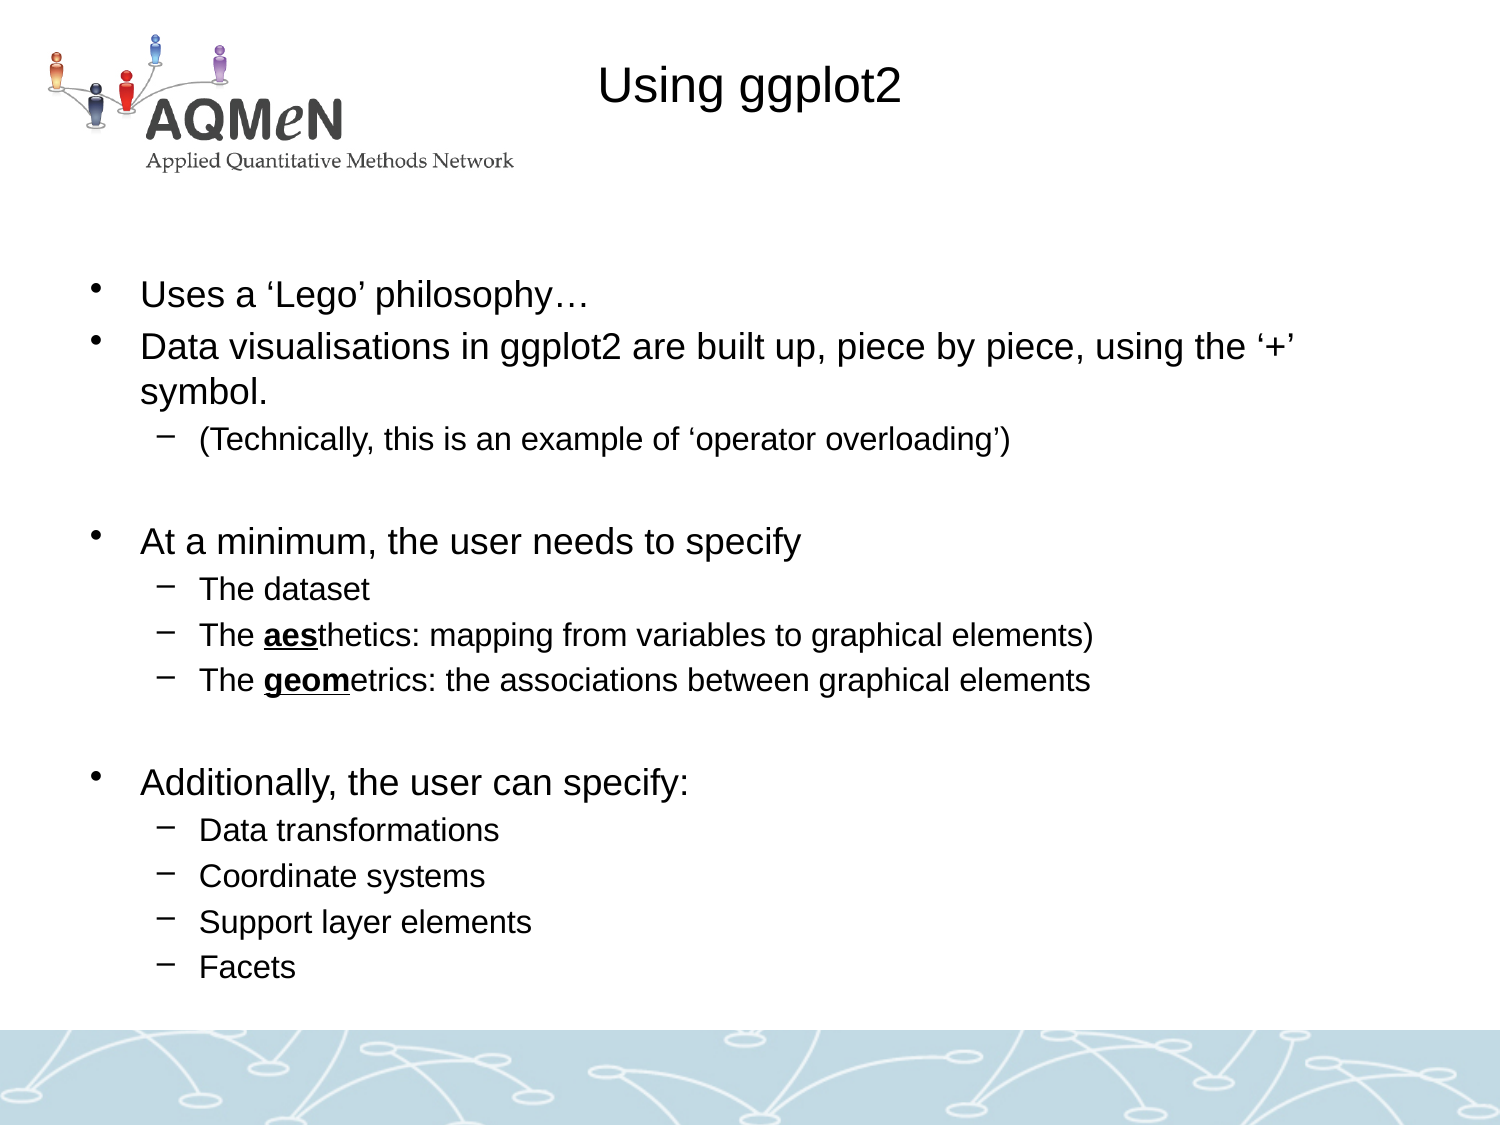

# Using ggplot2
Uses a ‘Lego’ philosophy…
Data visualisations in ggplot2 are built up, piece by piece, using the ‘+’ symbol.
(Technically, this is an example of ‘operator overloading’)

At a minimum, the user needs to specify
The dataset
The aesthetics: mapping from variables to graphical elements)
The geometrics: the associations between graphical elements

Additionally, the user can specify:
Data transformations
Coordinate systems
Support layer elements
Facets